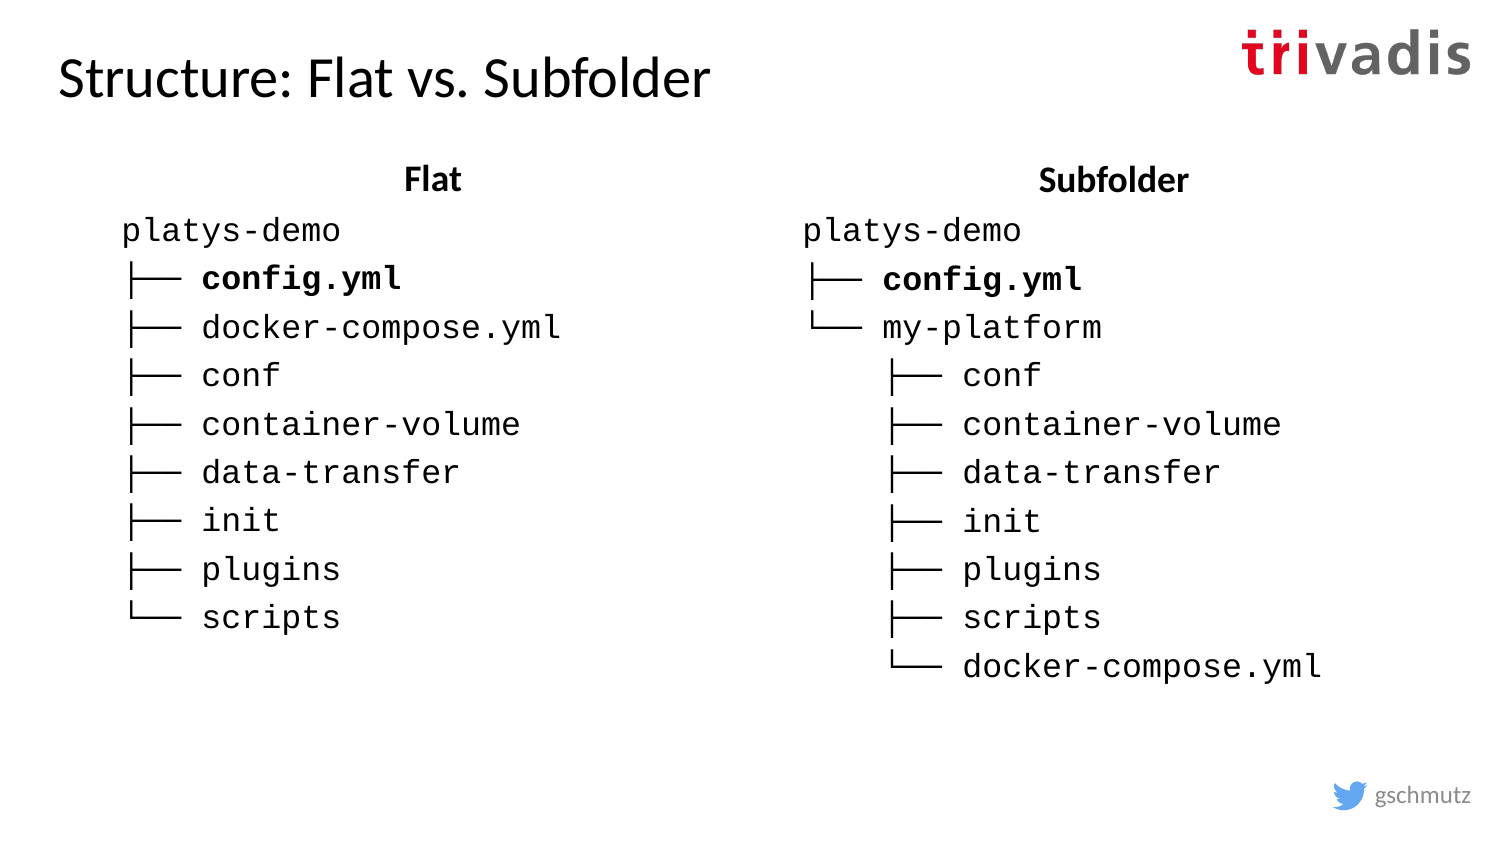

# Structure: Flat vs. Subfolder
Flat
platys-demo
├── config.yml
├── docker-compose.yml
├── conf
├── container-volume
├── data-transfer
├── init
├── plugins
└── scripts

Subfolder
platys-demo
├── config.yml
└── my-platform
    ├── conf
    ├── container-volume
    ├── data-transfer
    ├── init
    ├── plugins
    ├── scripts
    └── docker-compose.yml